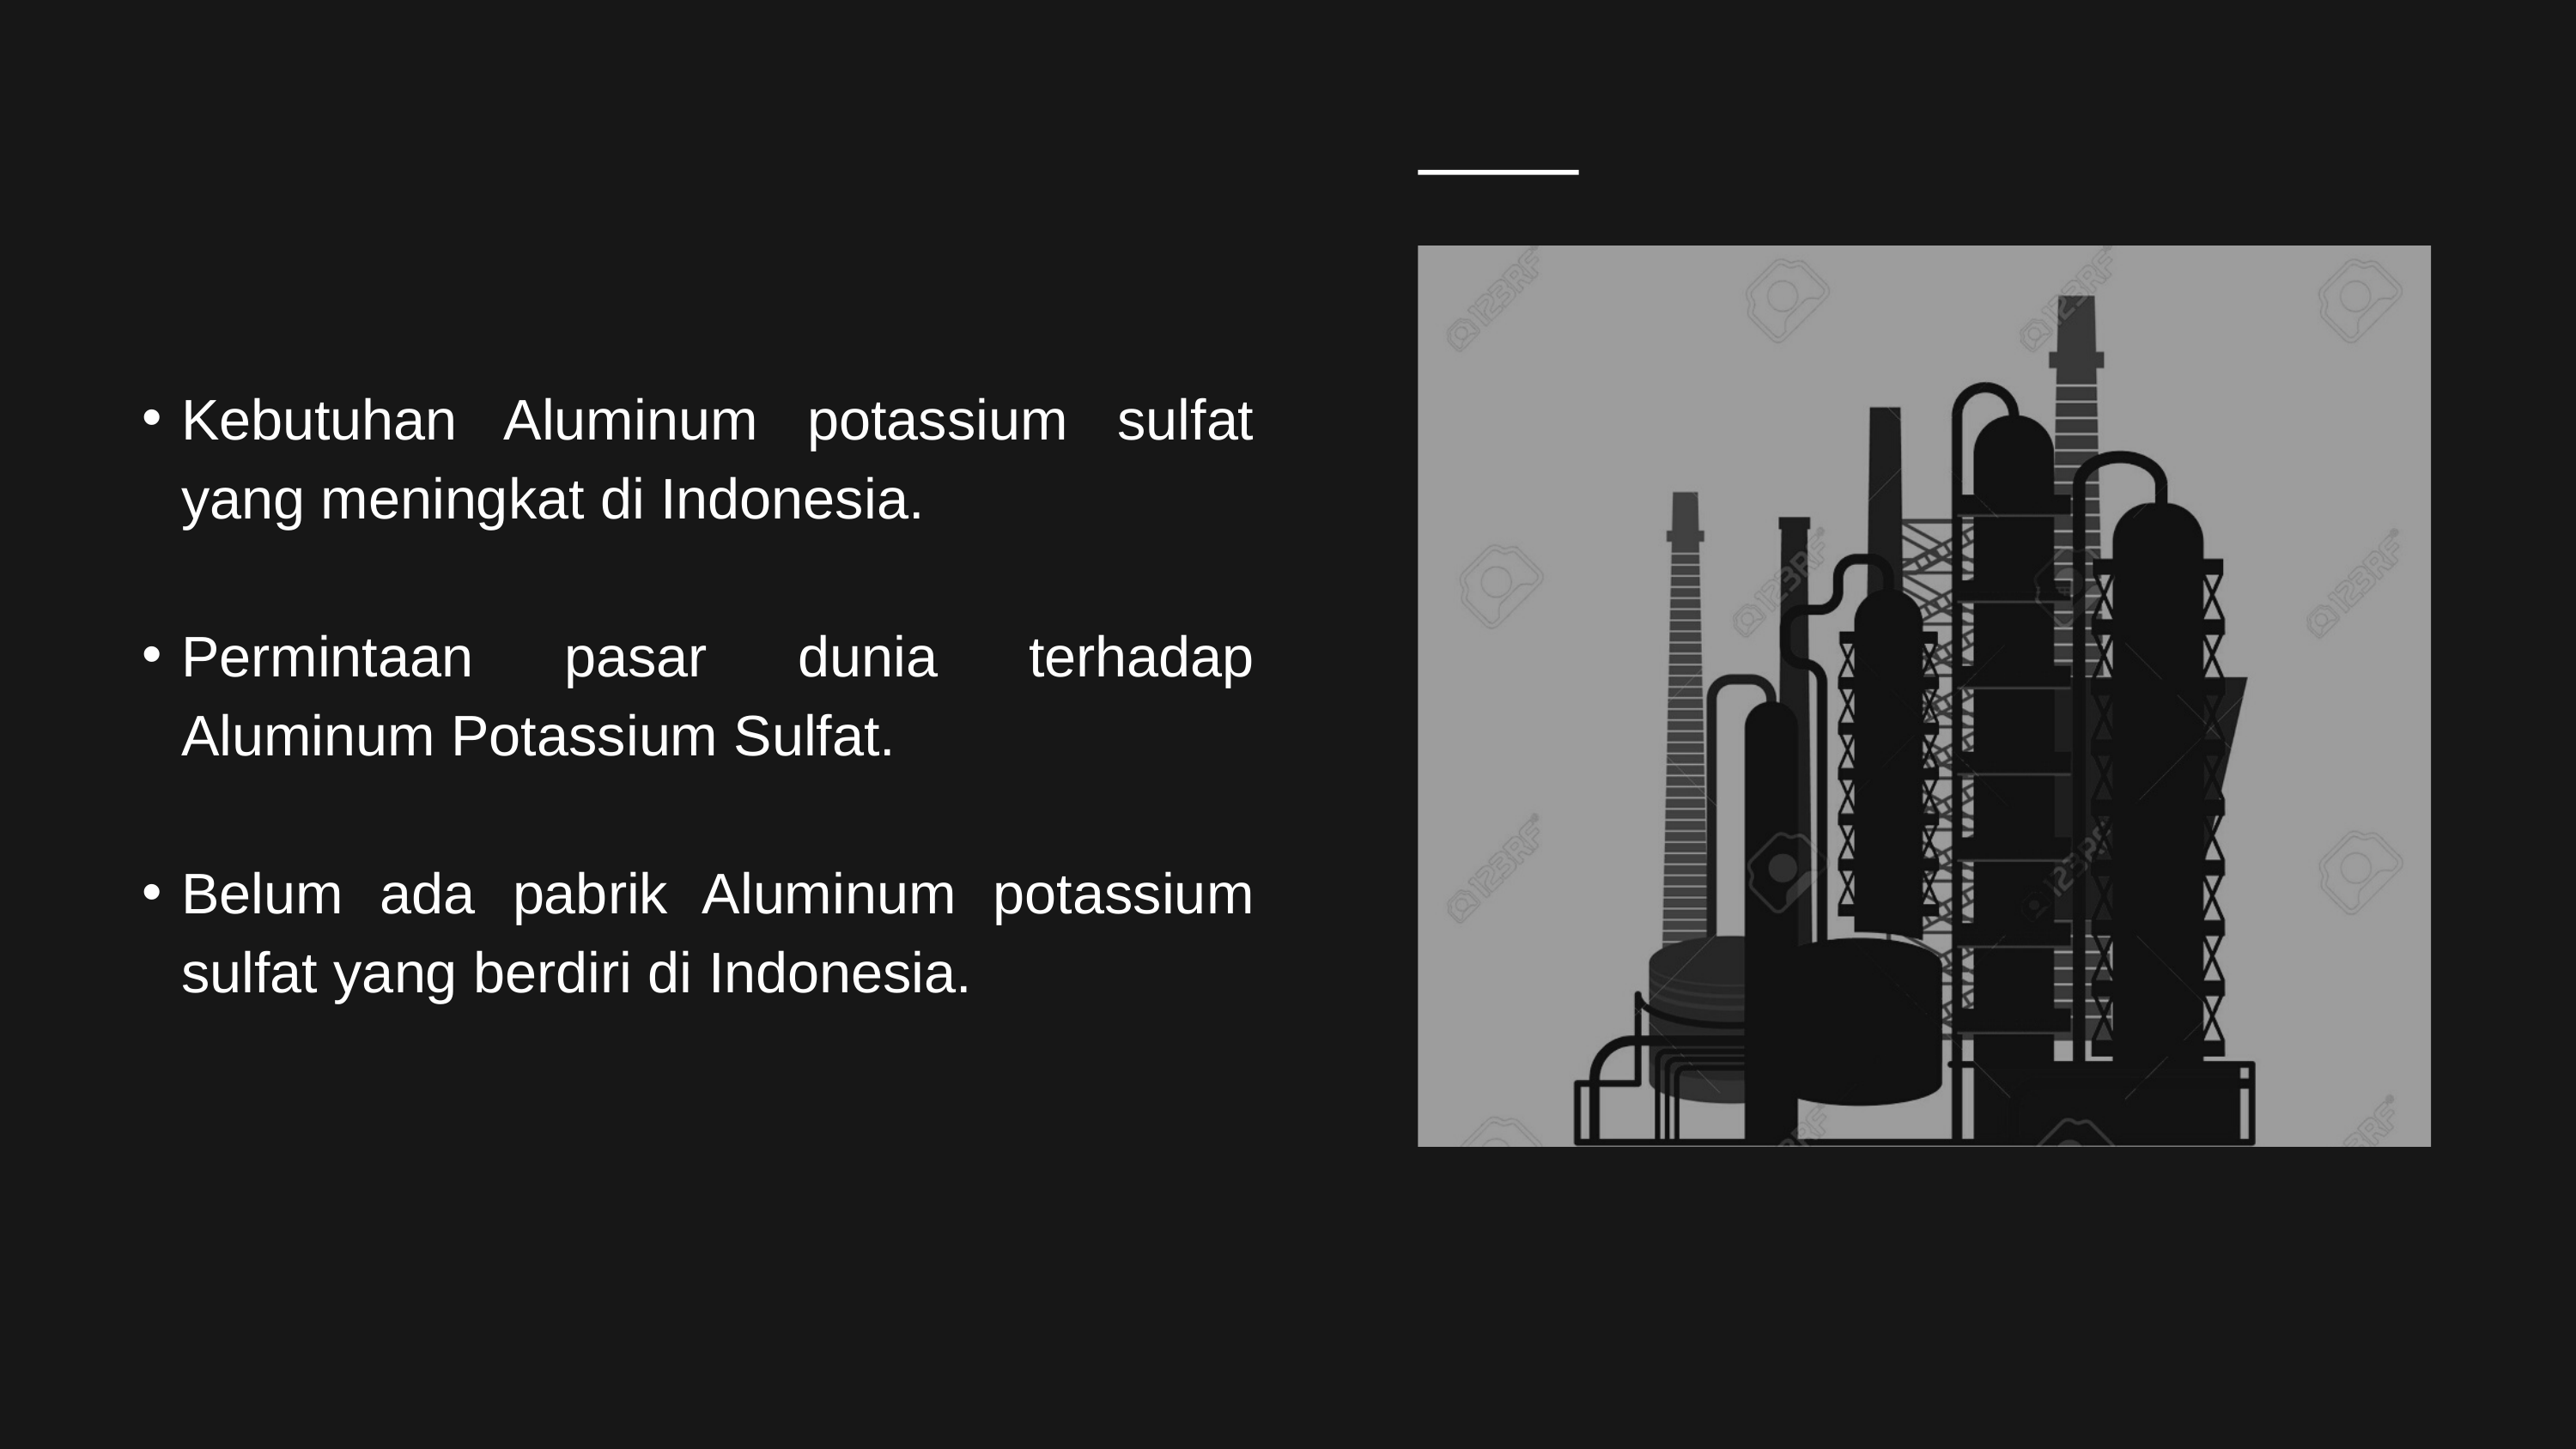

Kebutuhan Aluminum potassium sulfat yang meningkat di Indonesia.

Permintaan pasar dunia terhadap Aluminum Potassium Sulfat.

Belum ada pabrik Aluminum potassium sulfat yang berdiri di Indonesia.